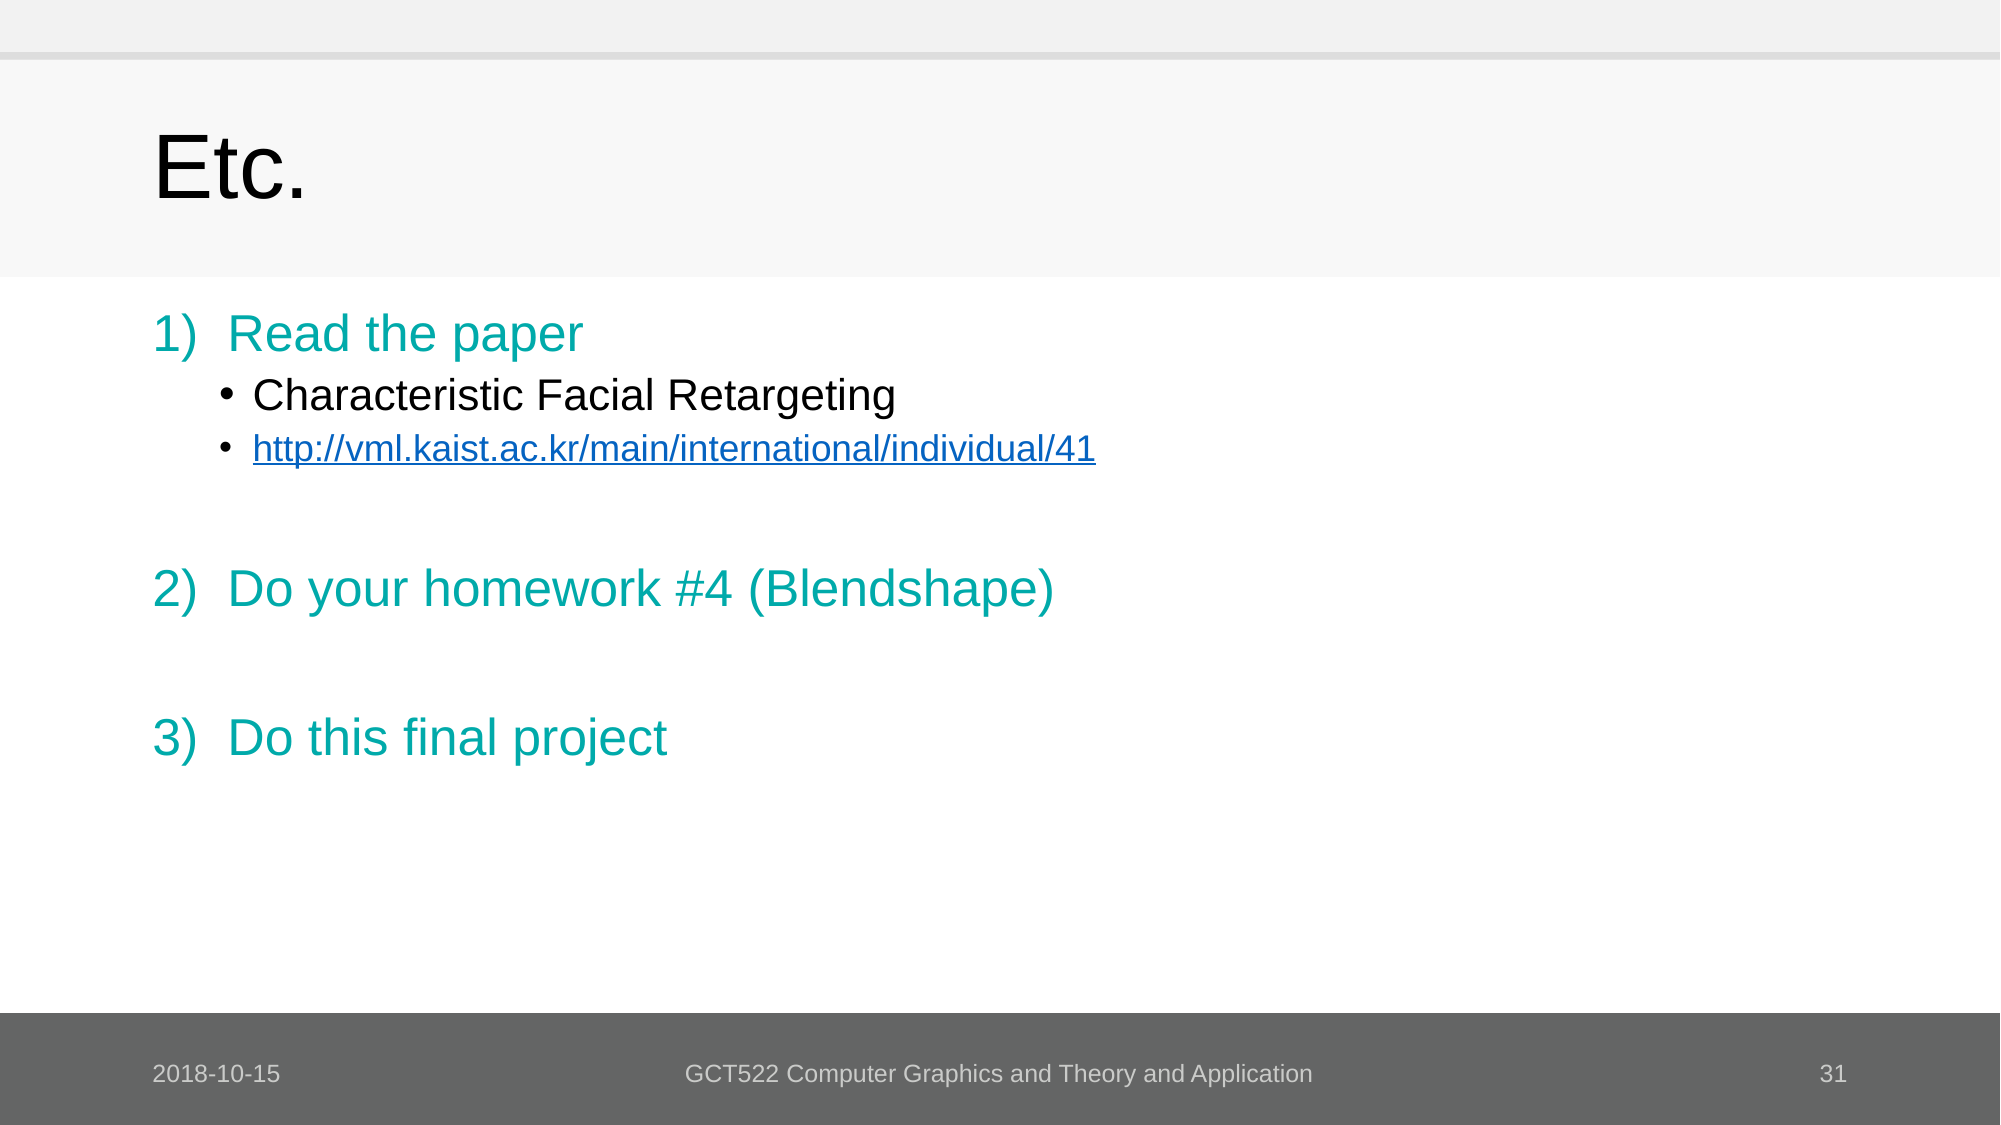

# Etc.
Read the paper
Characteristic Facial Retargeting
http://vml.kaist.ac.kr/main/international/individual/41

Do your homework #4 (Blendshape)

Do this final project
2018-10-15
GCT522 Computer Graphics and Theory and Application
31